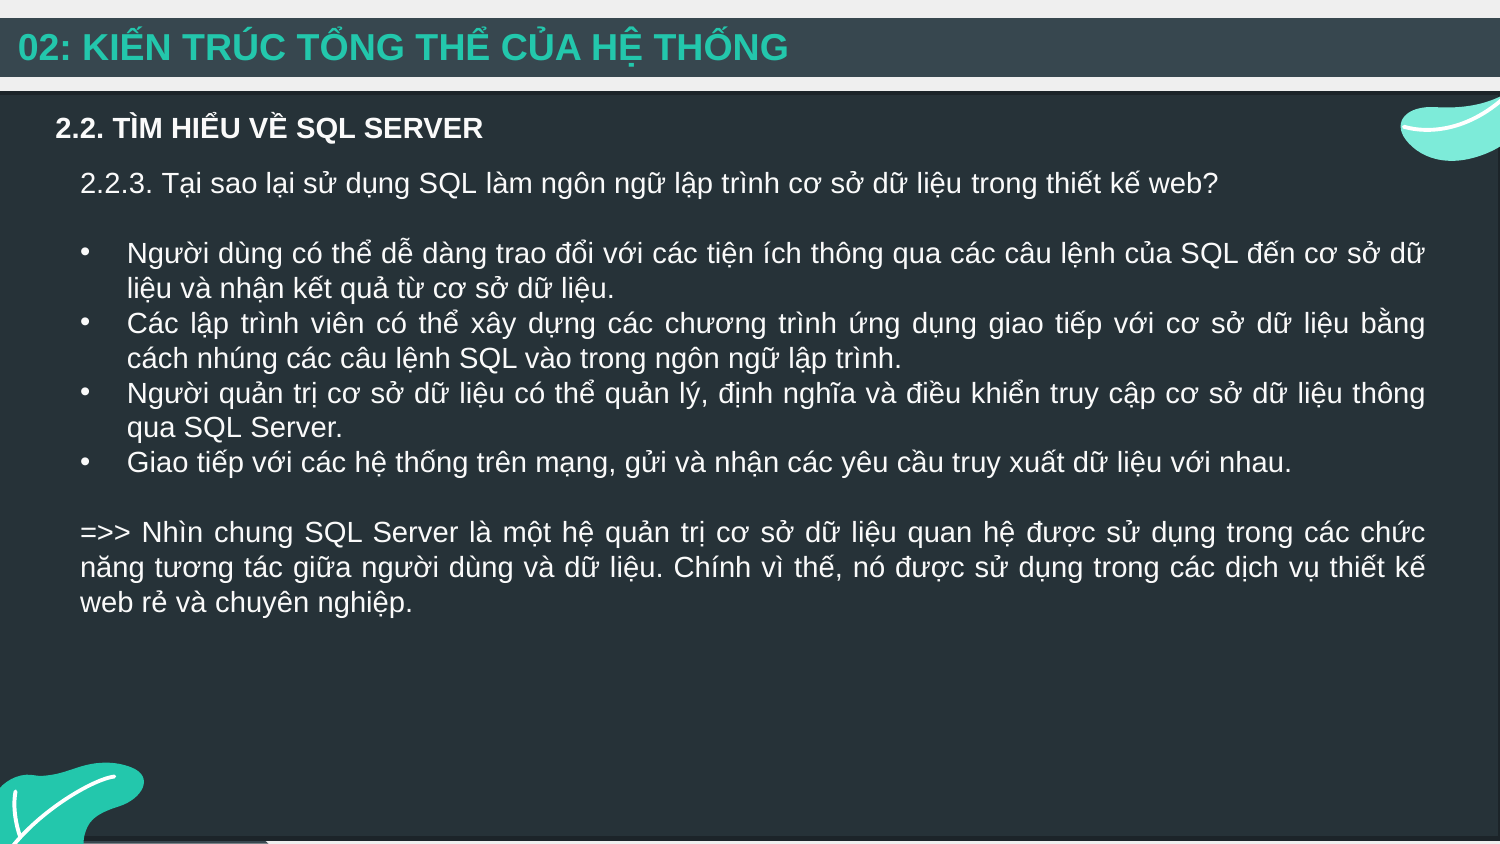

02: KIẾN TRÚC TỔNG THỂ CỦA HỆ THỐNG

2.2. TÌM HIỂU VỀ SQL SERVER

2.2.3. Tại sao lại sử dụng SQL làm ngôn ngữ lập trình cơ sở dữ liệu trong thiết kế web?

Người dùng có thể dễ dàng trao đổi với các tiện ích thông qua các câu lệnh của SQL đến cơ sở dữ liệu và nhận kết quả từ cơ sở dữ liệu.
Các lập trình viên có thể xây dựng các chương trình ứng dụng giao tiếp với cơ sở dữ liệu bằng cách nhúng các câu lệnh SQL vào trong ngôn ngữ lập trình.
Người quản trị cơ sở dữ liệu có thể quản lý, định nghĩa và điều khiển truy cập cơ sở dữ liệu thông qua SQL Server.
Giao tiếp với các hệ thống trên mạng, gửi và nhận các yêu cầu truy xuất dữ liệu với nhau.

=>> Nhìn chung SQL Server là một hệ quản trị cơ sở dữ liệu quan hệ được sử dụng trong các chức năng tương tác giữa người dùng và dữ liệu. Chính vì thế, nó được sử dụng trong các dịch vụ thiết kế web rẻ và chuyên nghiệp.